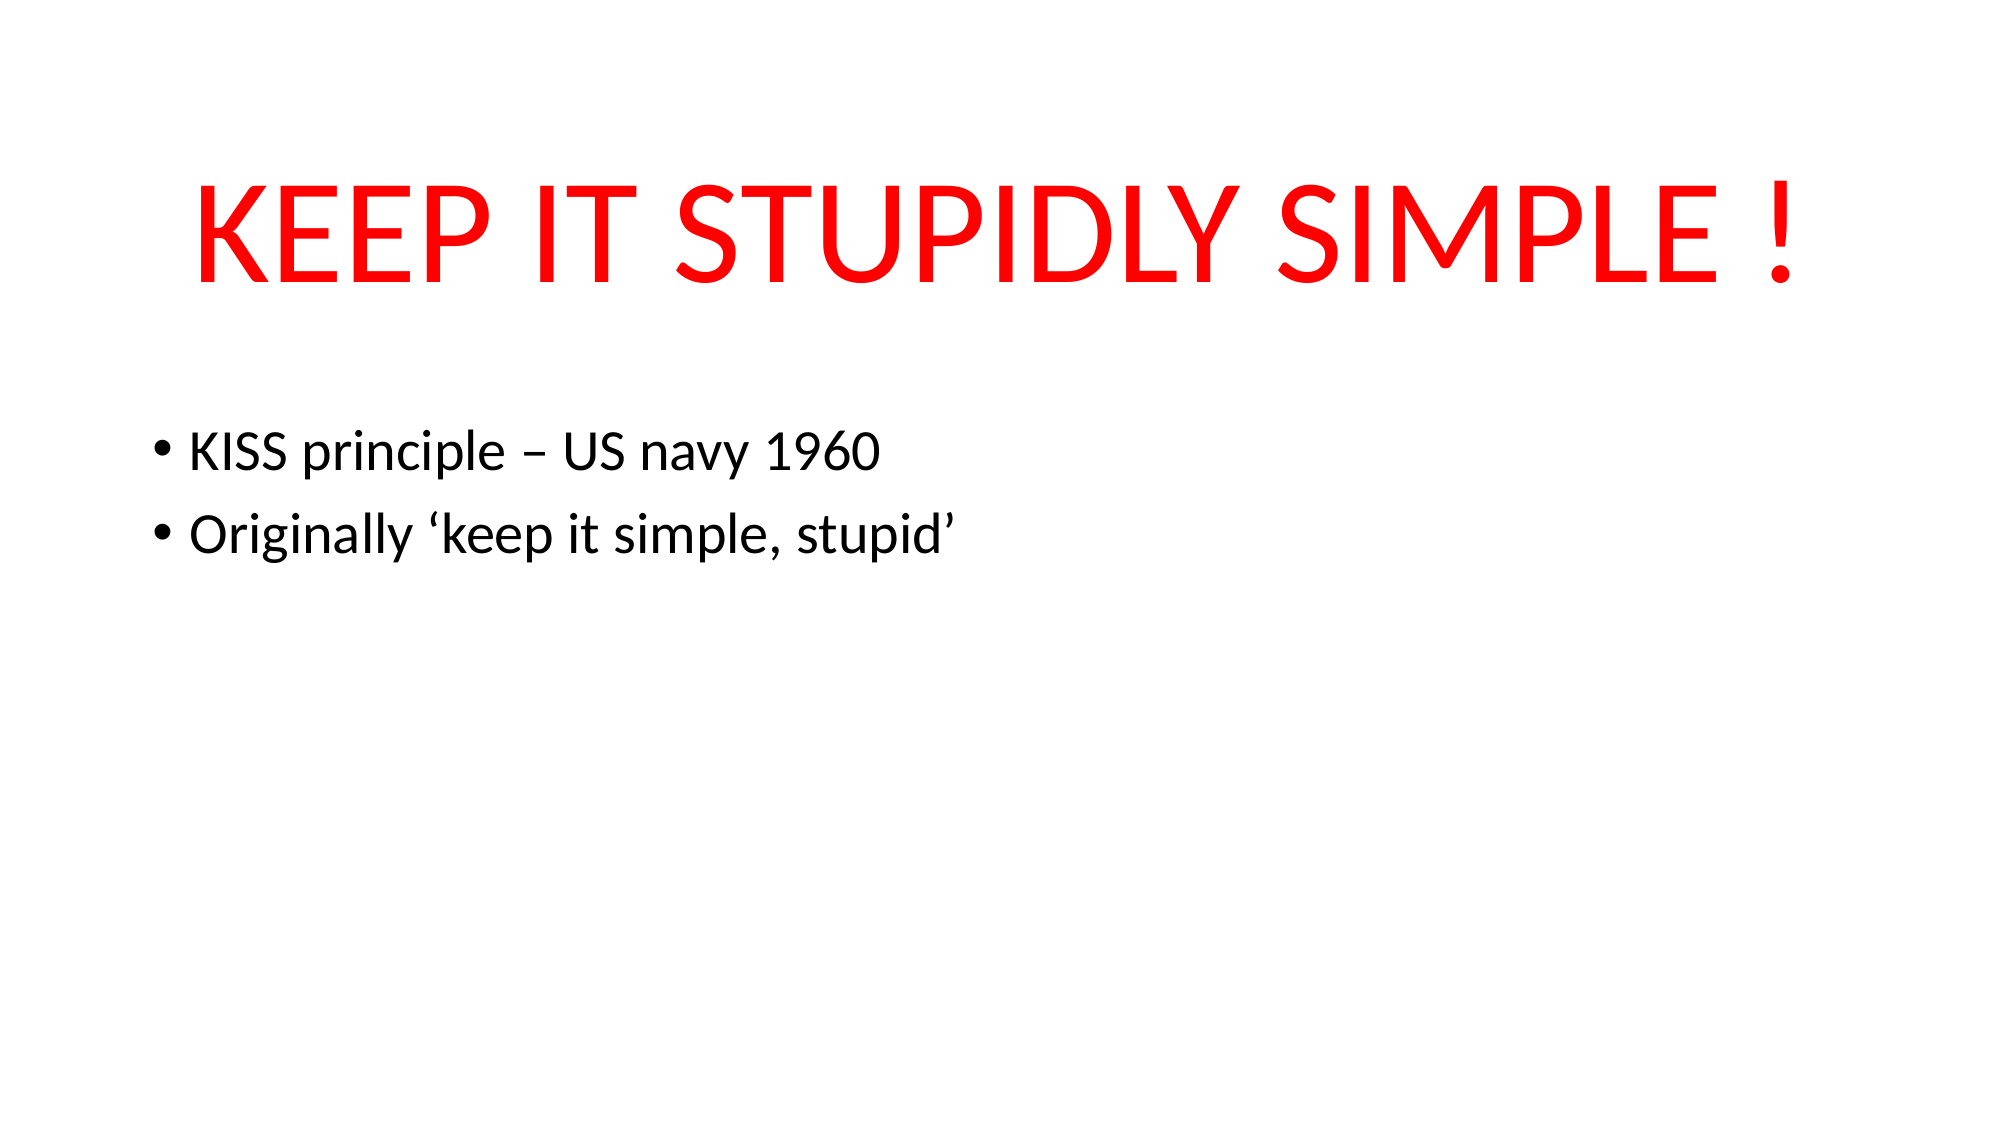

KEEP IT STUPIDLY SIMPLE !

KISS principle – US navy 1960
Originally ‘keep it simple, stupid’